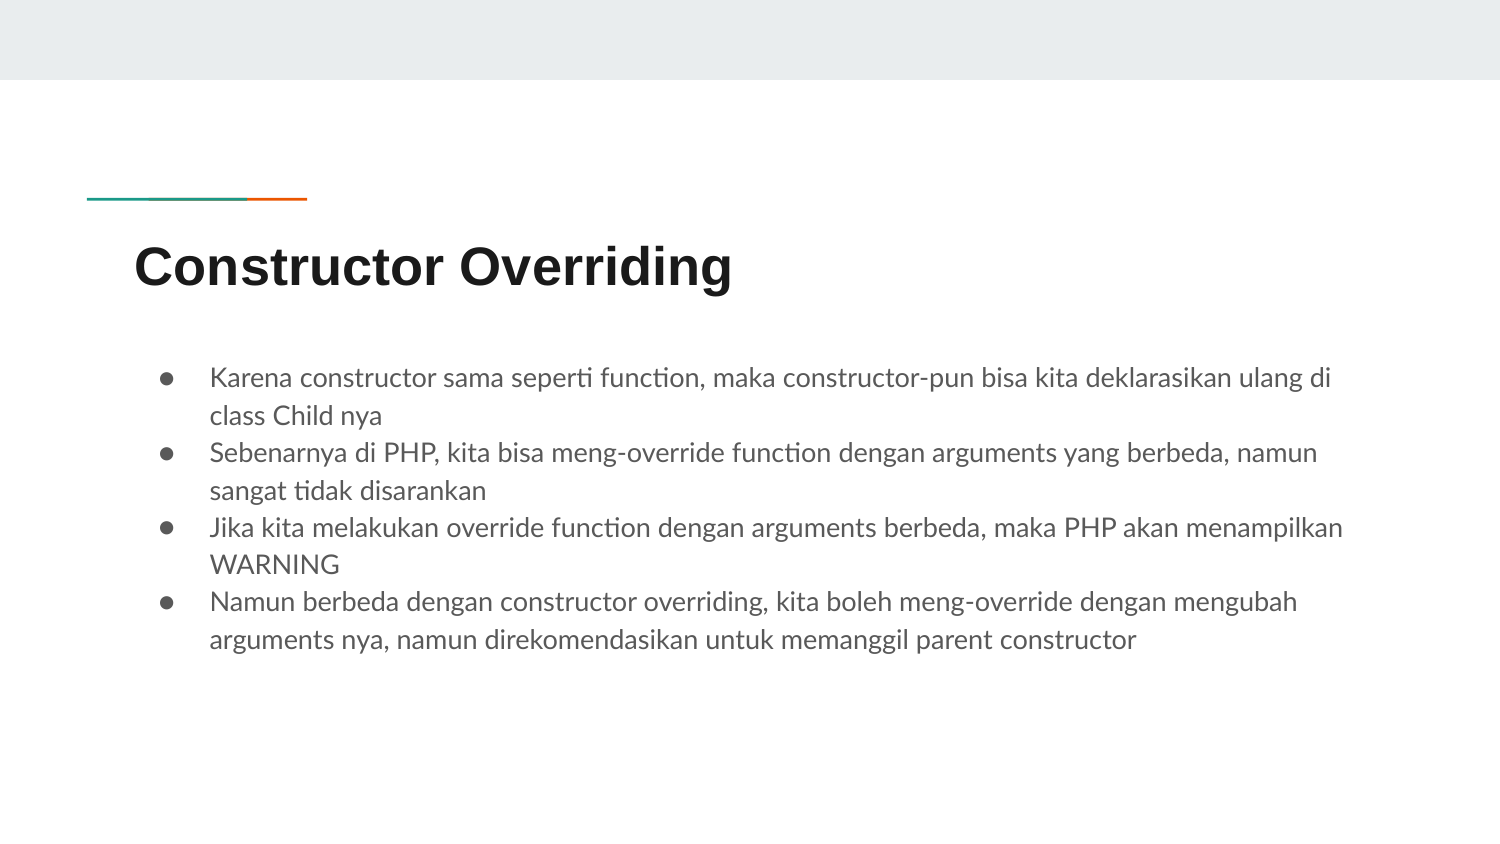

# Constructor Overriding
Karena constructor sama seperti function, maka constructor-pun bisa kita deklarasikan ulang di class Child nya
Sebenarnya di PHP, kita bisa meng-override function dengan arguments yang berbeda, namun sangat tidak disarankan
Jika kita melakukan override function dengan arguments berbeda, maka PHP akan menampilkan WARNING
Namun berbeda dengan constructor overriding, kita boleh meng-override dengan mengubah arguments nya, namun direkomendasikan untuk memanggil parent constructor